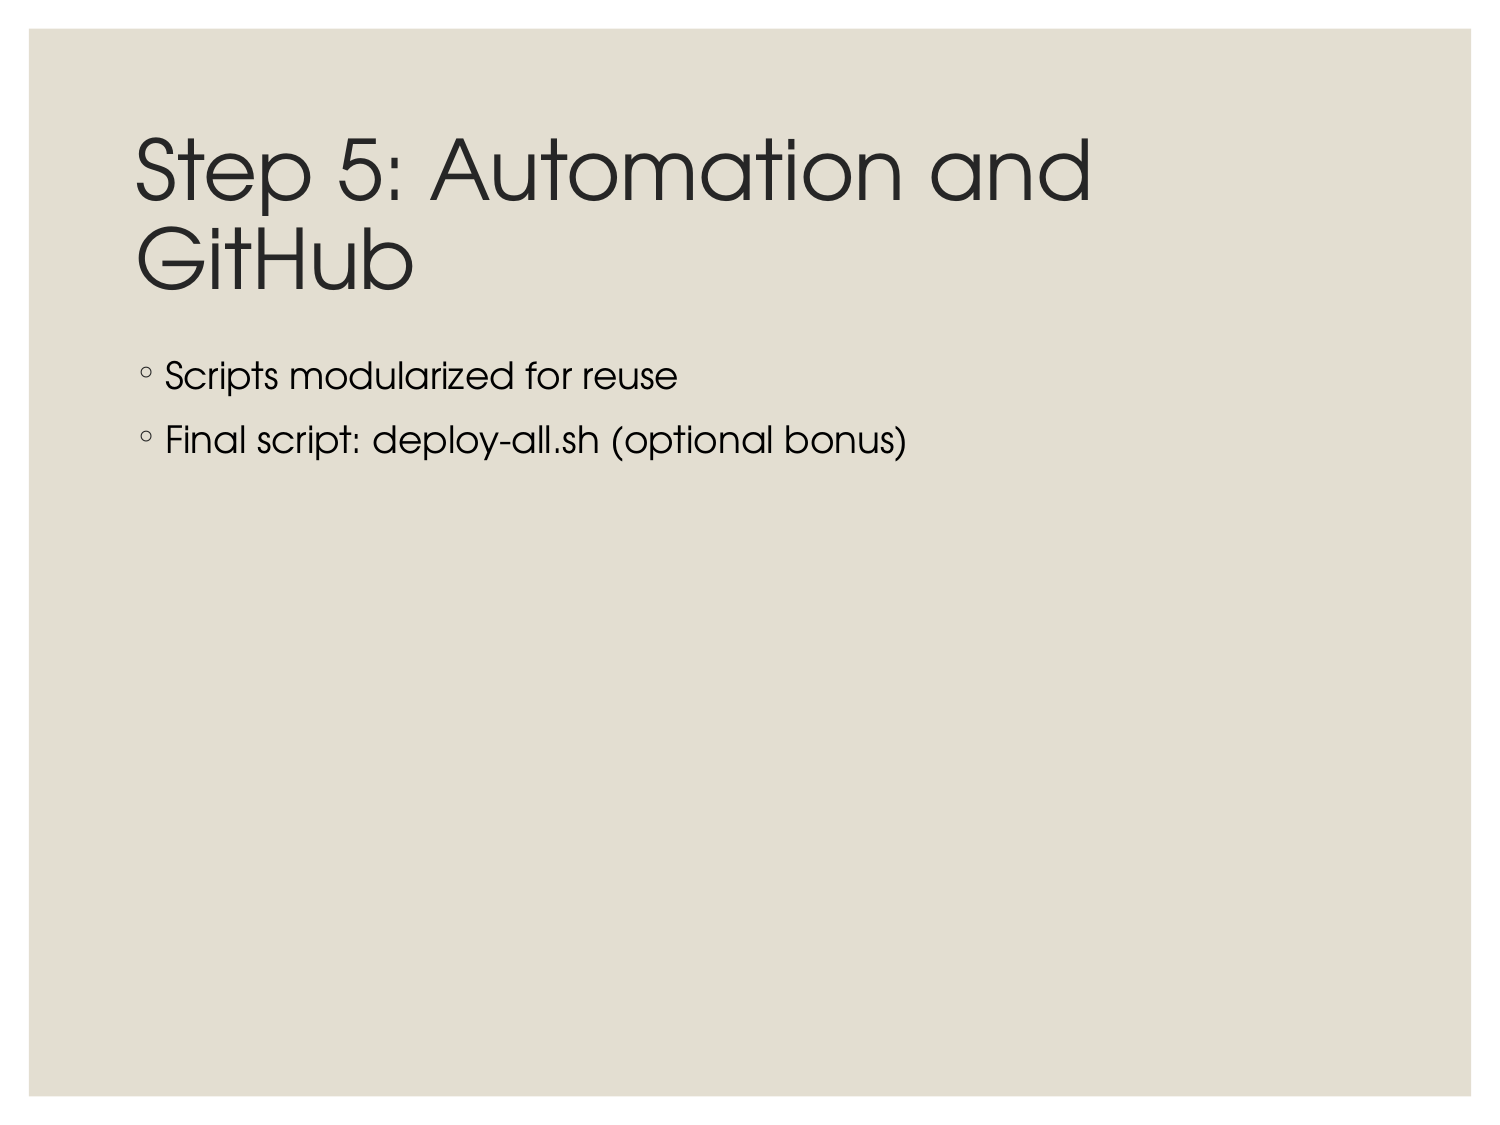

# Step 5: Automation and GitHub
Scripts modularized for reuse
Final script: deploy-all.sh (optional bonus)